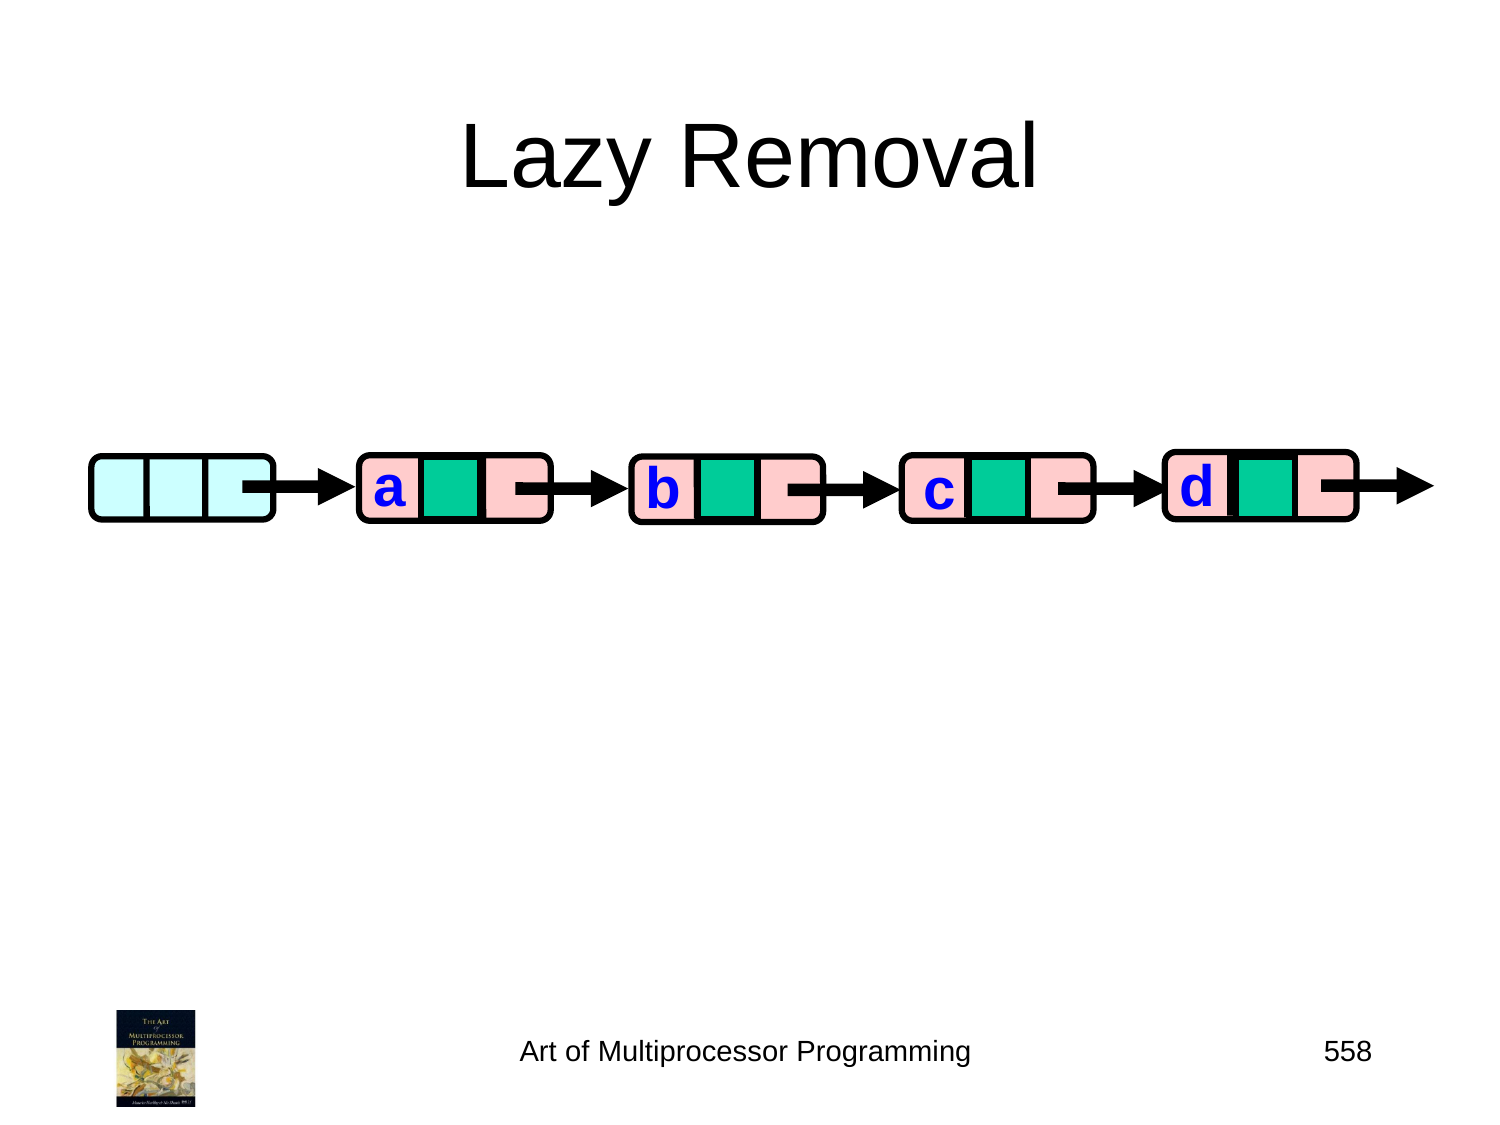

# Lazy Removal
d
a
a
b
c

Art of Multiprocessor Programming
558